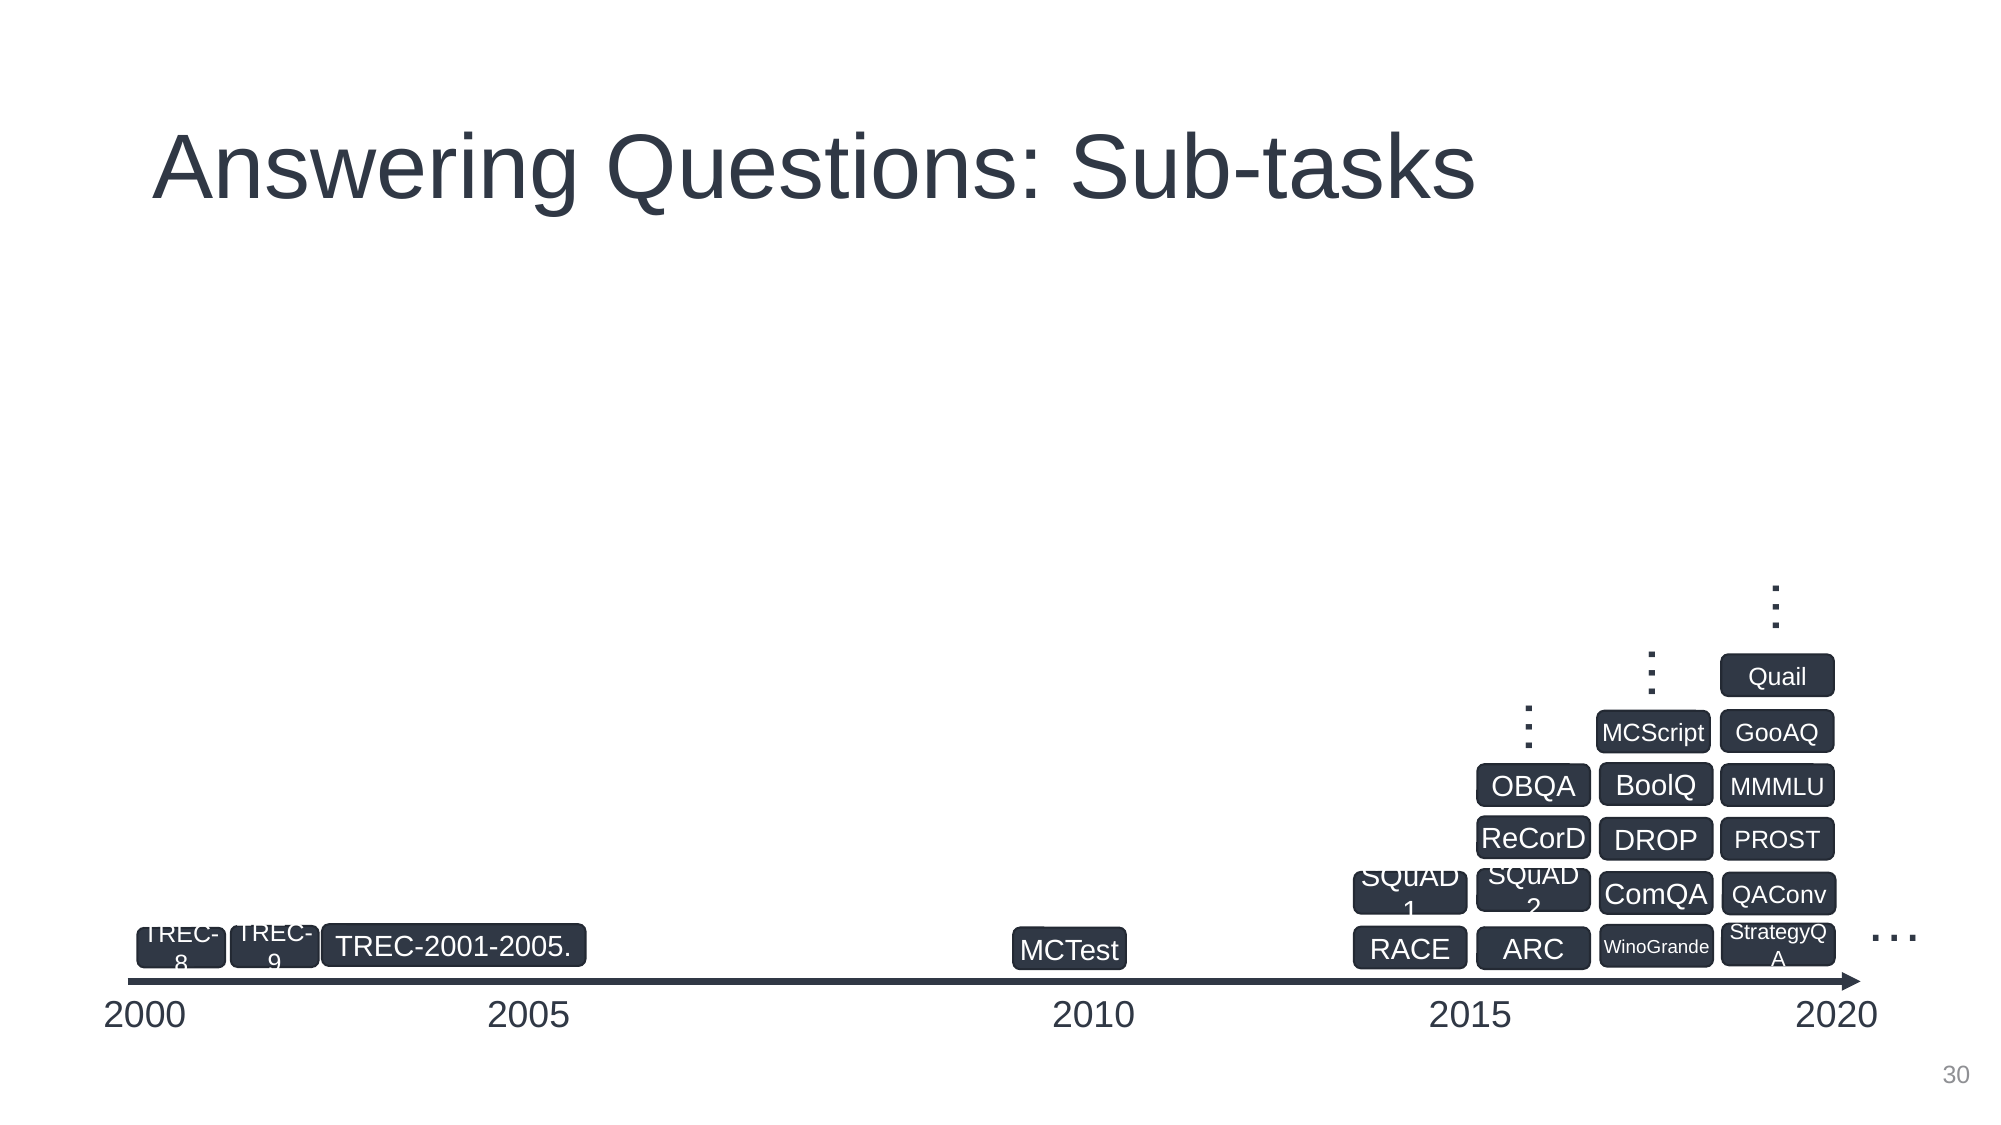

# Answering Questions: Sub-tasks

…
…
Quail
…
GooAQ
MCScript
BoolQ
MMMLU
OBQA
ReCorD
DROP
PROST
SQuAD 2
SQuAD1
ComQA
QAConv
…
StrategyQA
TREC-2001-2005.
WinoGrande
TREC-9
RACE
ARC
MCTest
TREC-8
2000		        2005		                   2010		            2015	    	    2020
30